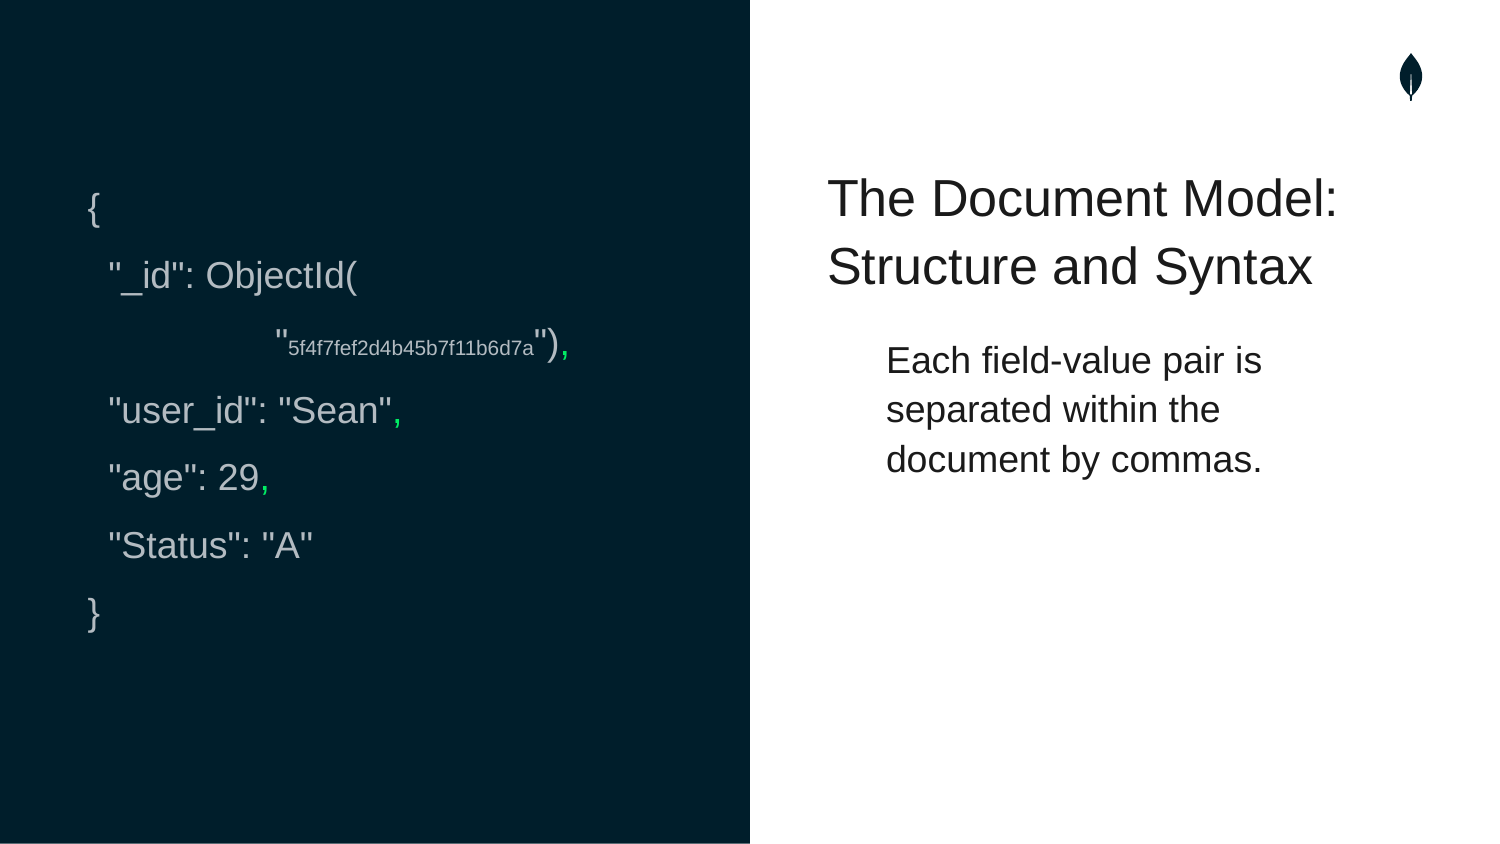

The Document Model: Structure and Syntax
{
  "_id": ObjectId(
"5f4f7fef2d4b45b7f11b6d7a"),
  "user_id": "Sean",
  "age": 29,
  "Status": "A"
}
Each field-value pair is separated within the document by commas.